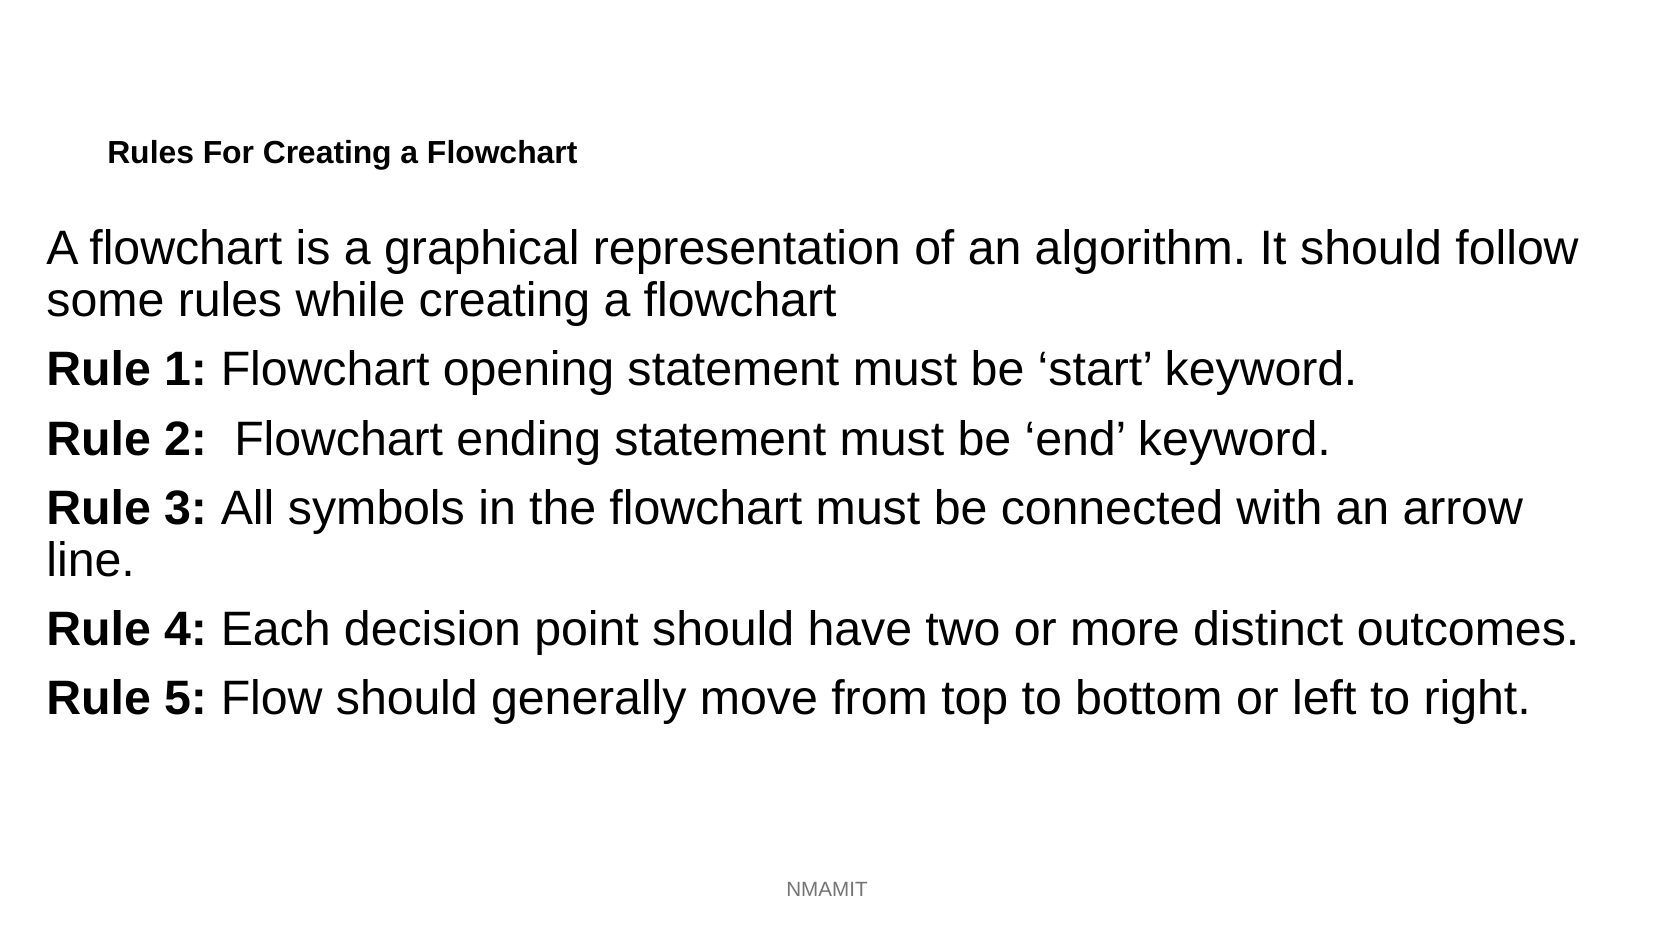

# Rules For Creating a Flowchart
A flowchart is a graphical representation of an algorithm. It should follow some rules while creating a flowchart
Rule 1: Flowchart opening statement must be ‘start’ keyword.
Rule 2:  Flowchart ending statement must be ‘end’ keyword.
Rule 3: All symbols in the flowchart must be connected with an arrow line.
Rule 4: Each decision point should have two or more distinct outcomes.
Rule 5: Flow should generally move from top to bottom or left to right.

NMAMIT